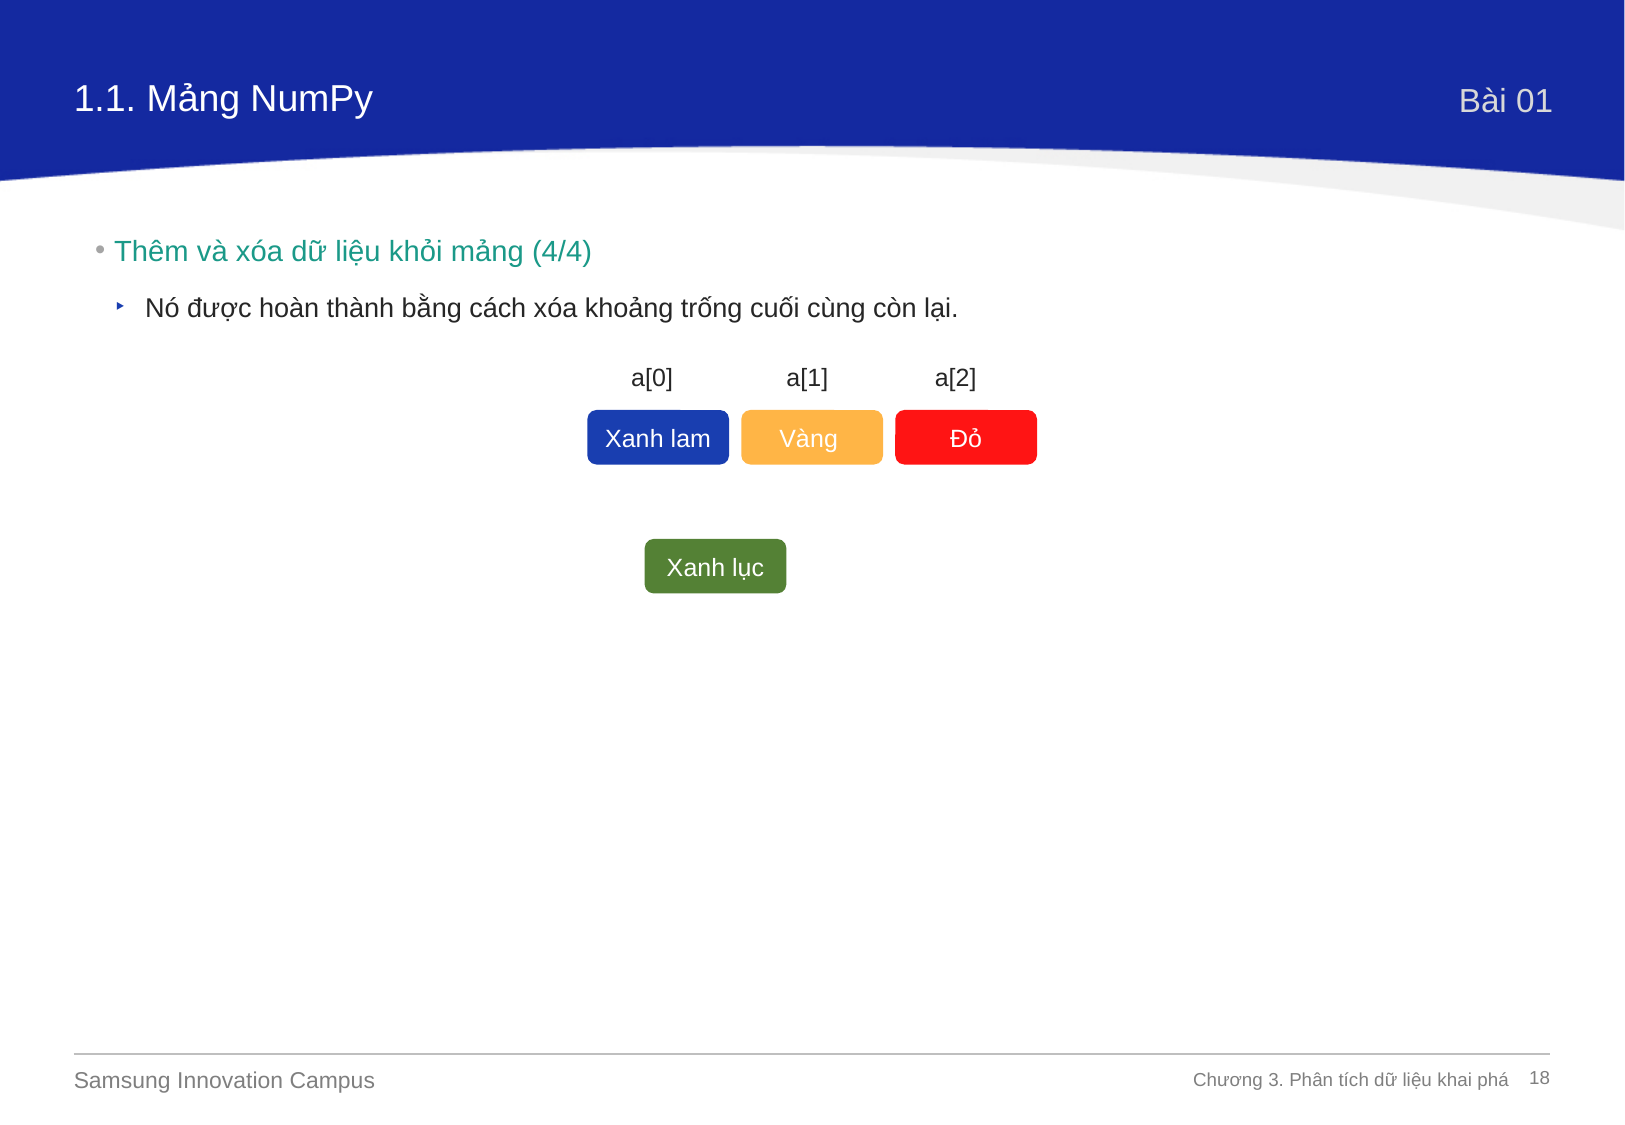

1.1. Mảng NumPy
Bài 01
Thêm và xóa dữ liệu khỏi mảng (4/4)
Nó được hoàn thành bằng cách xóa khoảng trống cuối cùng còn lại.
a[0]
a[1]
a[2]
Xanh lam
Vàng
Đỏ
Xanh lục